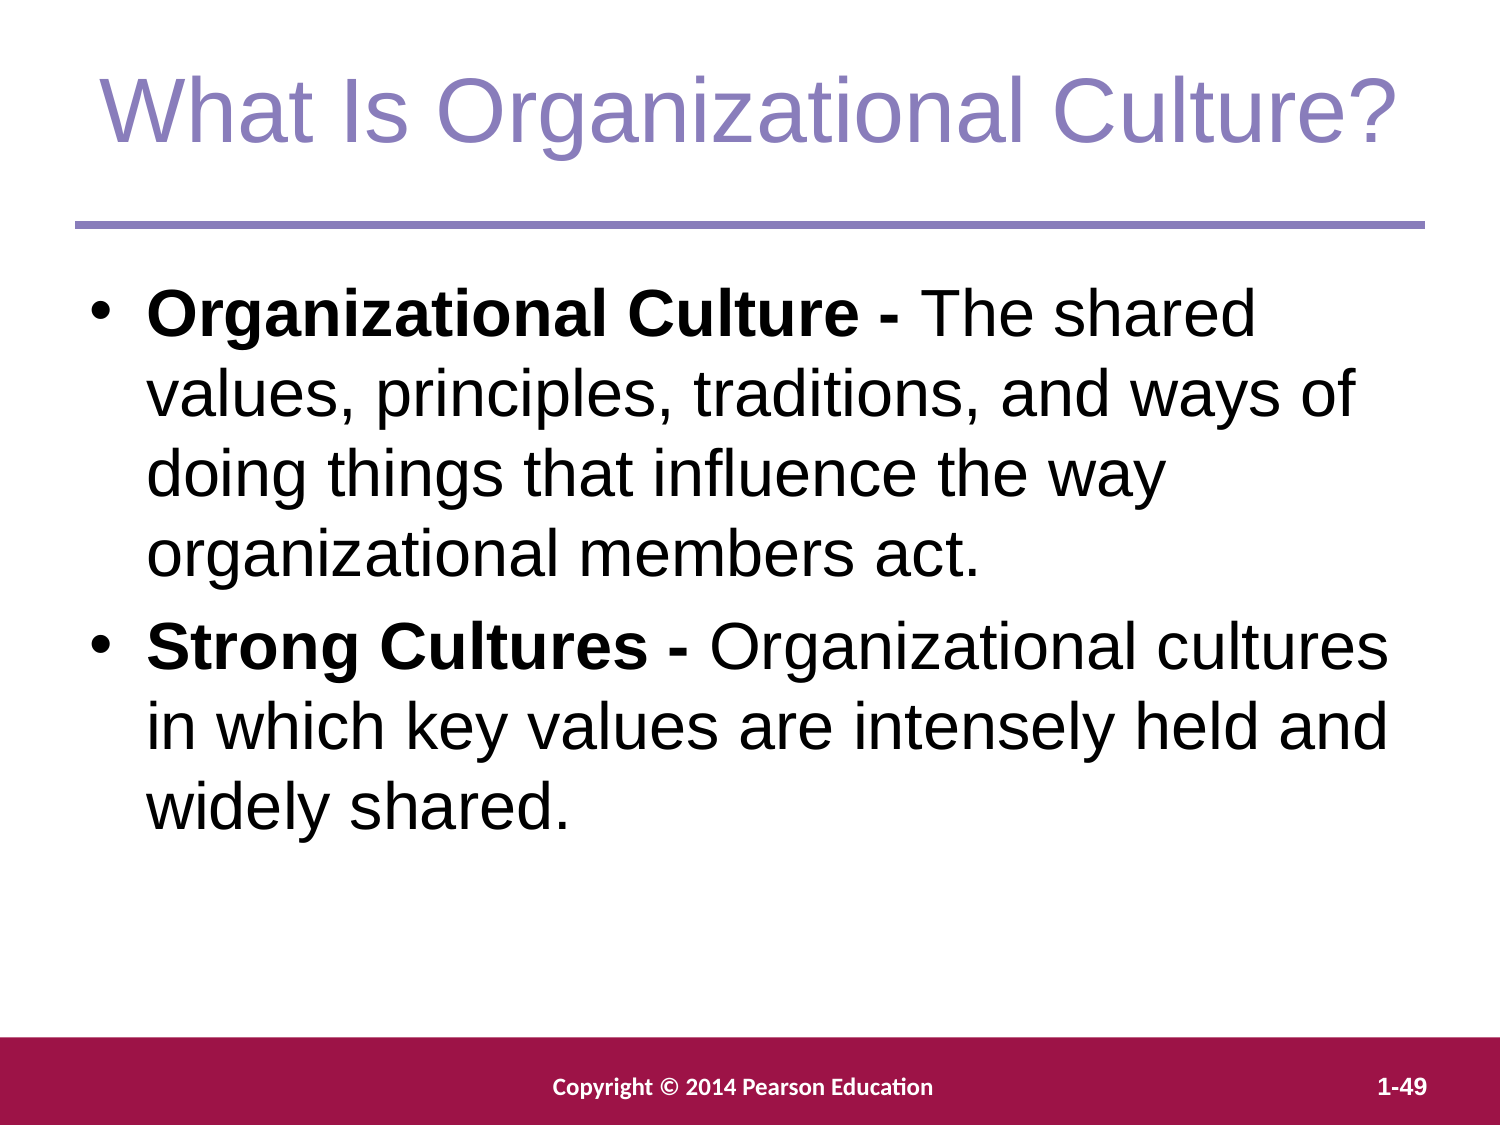

What Is Organizational Culture?
Organizational Culture - The shared values, principles, traditions, and ways of doing things that influence the way organizational members act.
Strong Cultures - Organizational cultures in which key values are intensely held and widely shared.